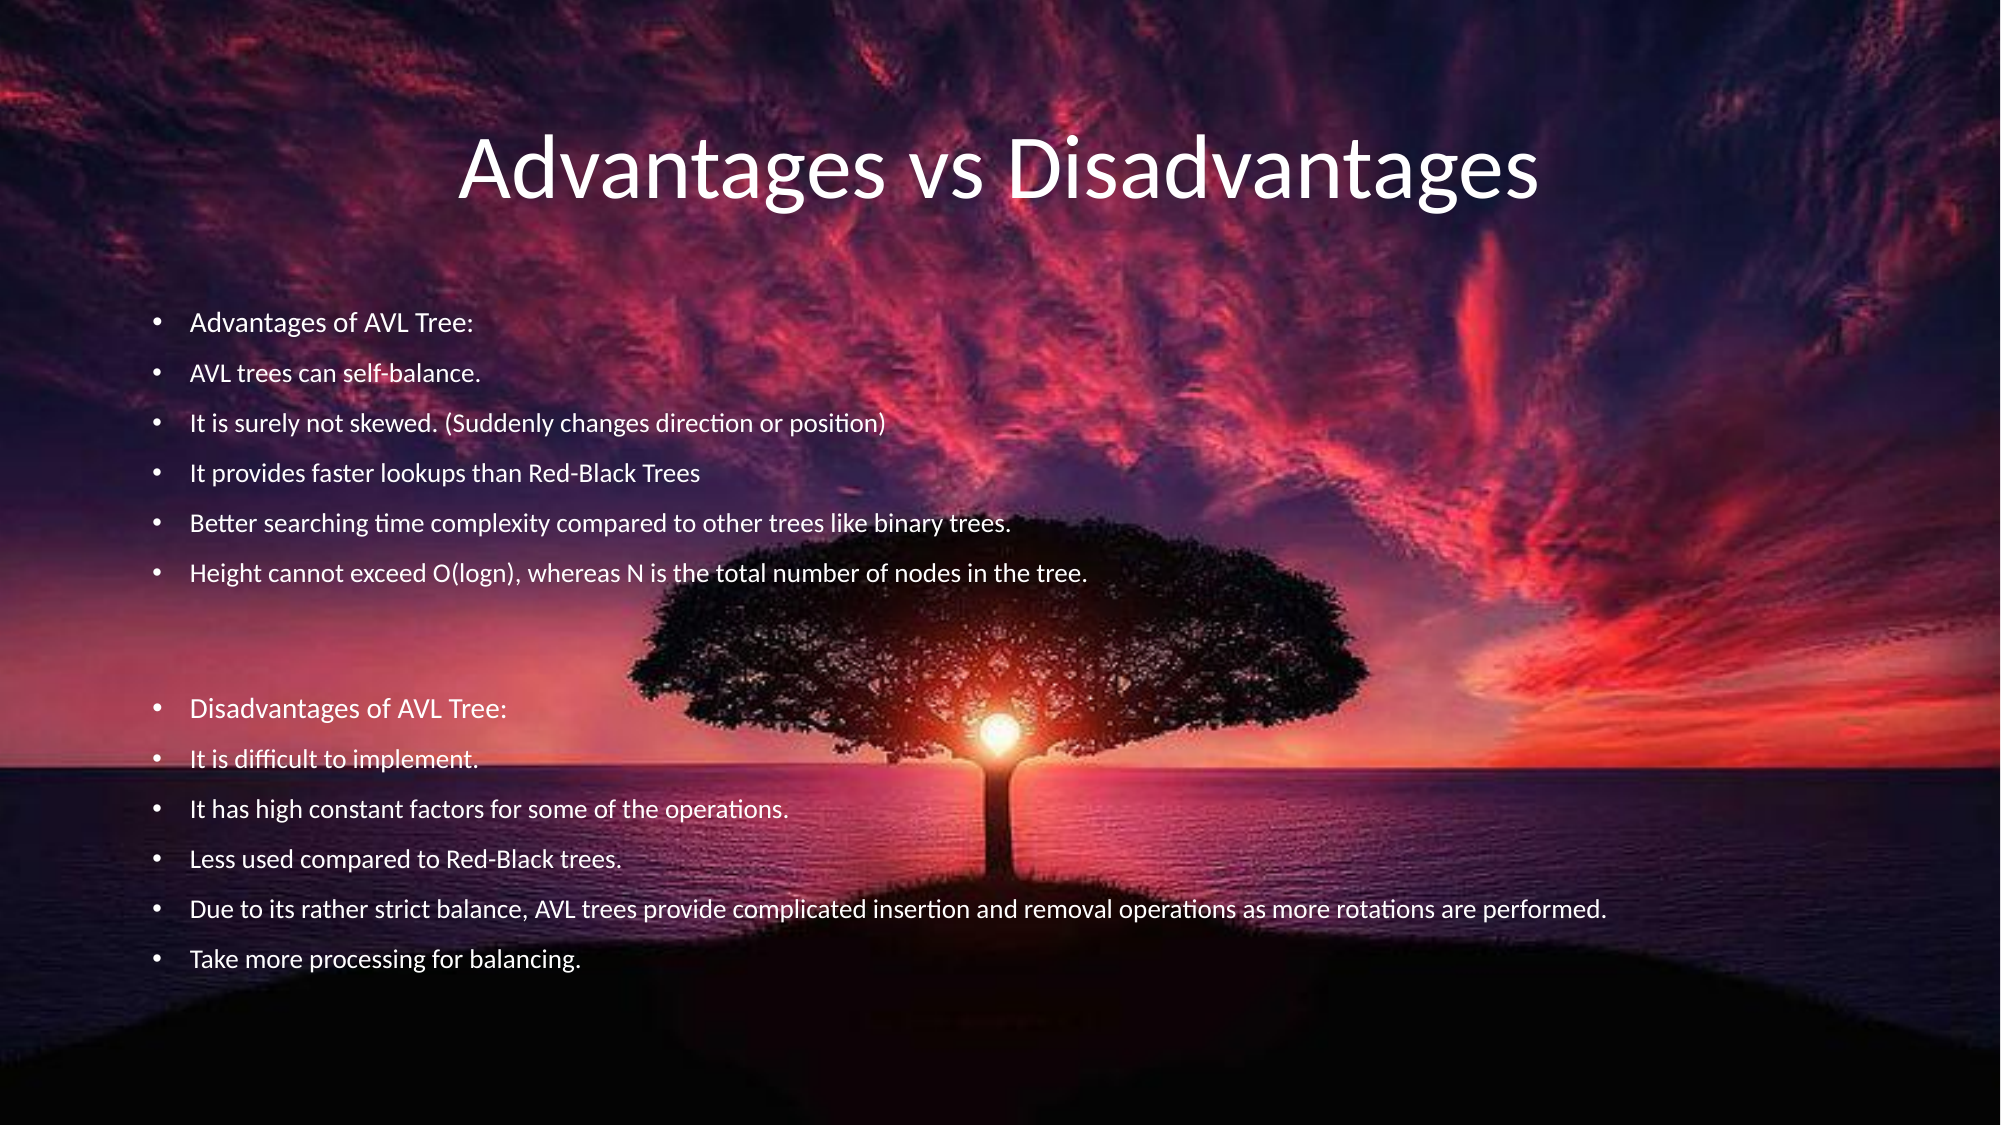

# Advantages vs Disadvantages
Advantages of AVL Tree:
AVL trees can self-balance.
It is surely not skewed. (Suddenly changes direction or position)
It provides faster lookups than Red-Black Trees
Better searching time complexity compared to other trees like binary trees.
Height cannot exceed O(logn), whereas N is the total number of nodes in the tree.

Disadvantages of AVL Tree:
It is difficult to implement.
It has high constant factors for some of the operations.
Less used compared to Red-Black trees.
Due to its rather strict balance, AVL trees provide complicated insertion and removal operations as more rotations are performed.
Take more processing for balancing.